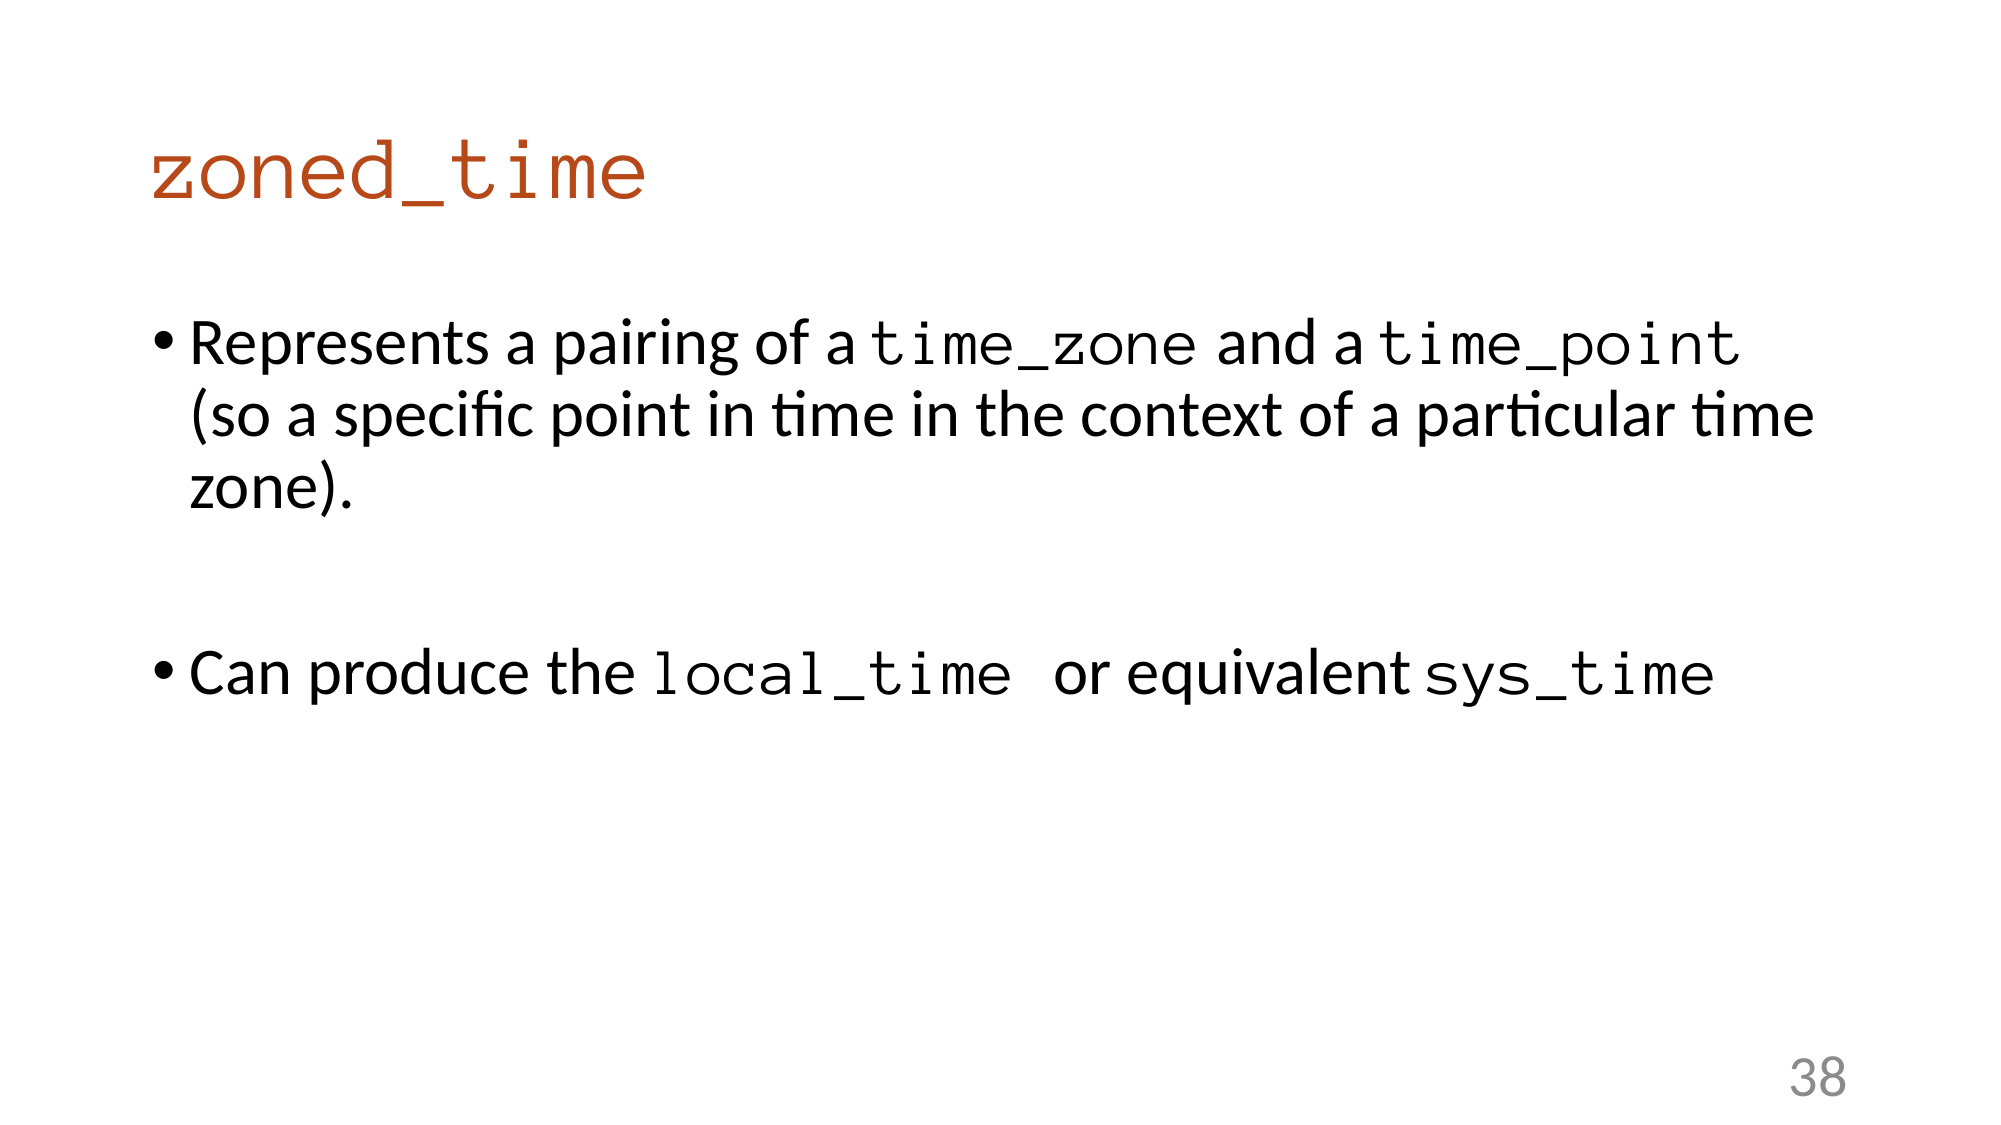

# zoned_time
Represents a pairing of a time_zone and a time_point (so a specific point in time in the context of a particular time zone).

Can produce the local_time or equivalent sys_time
38